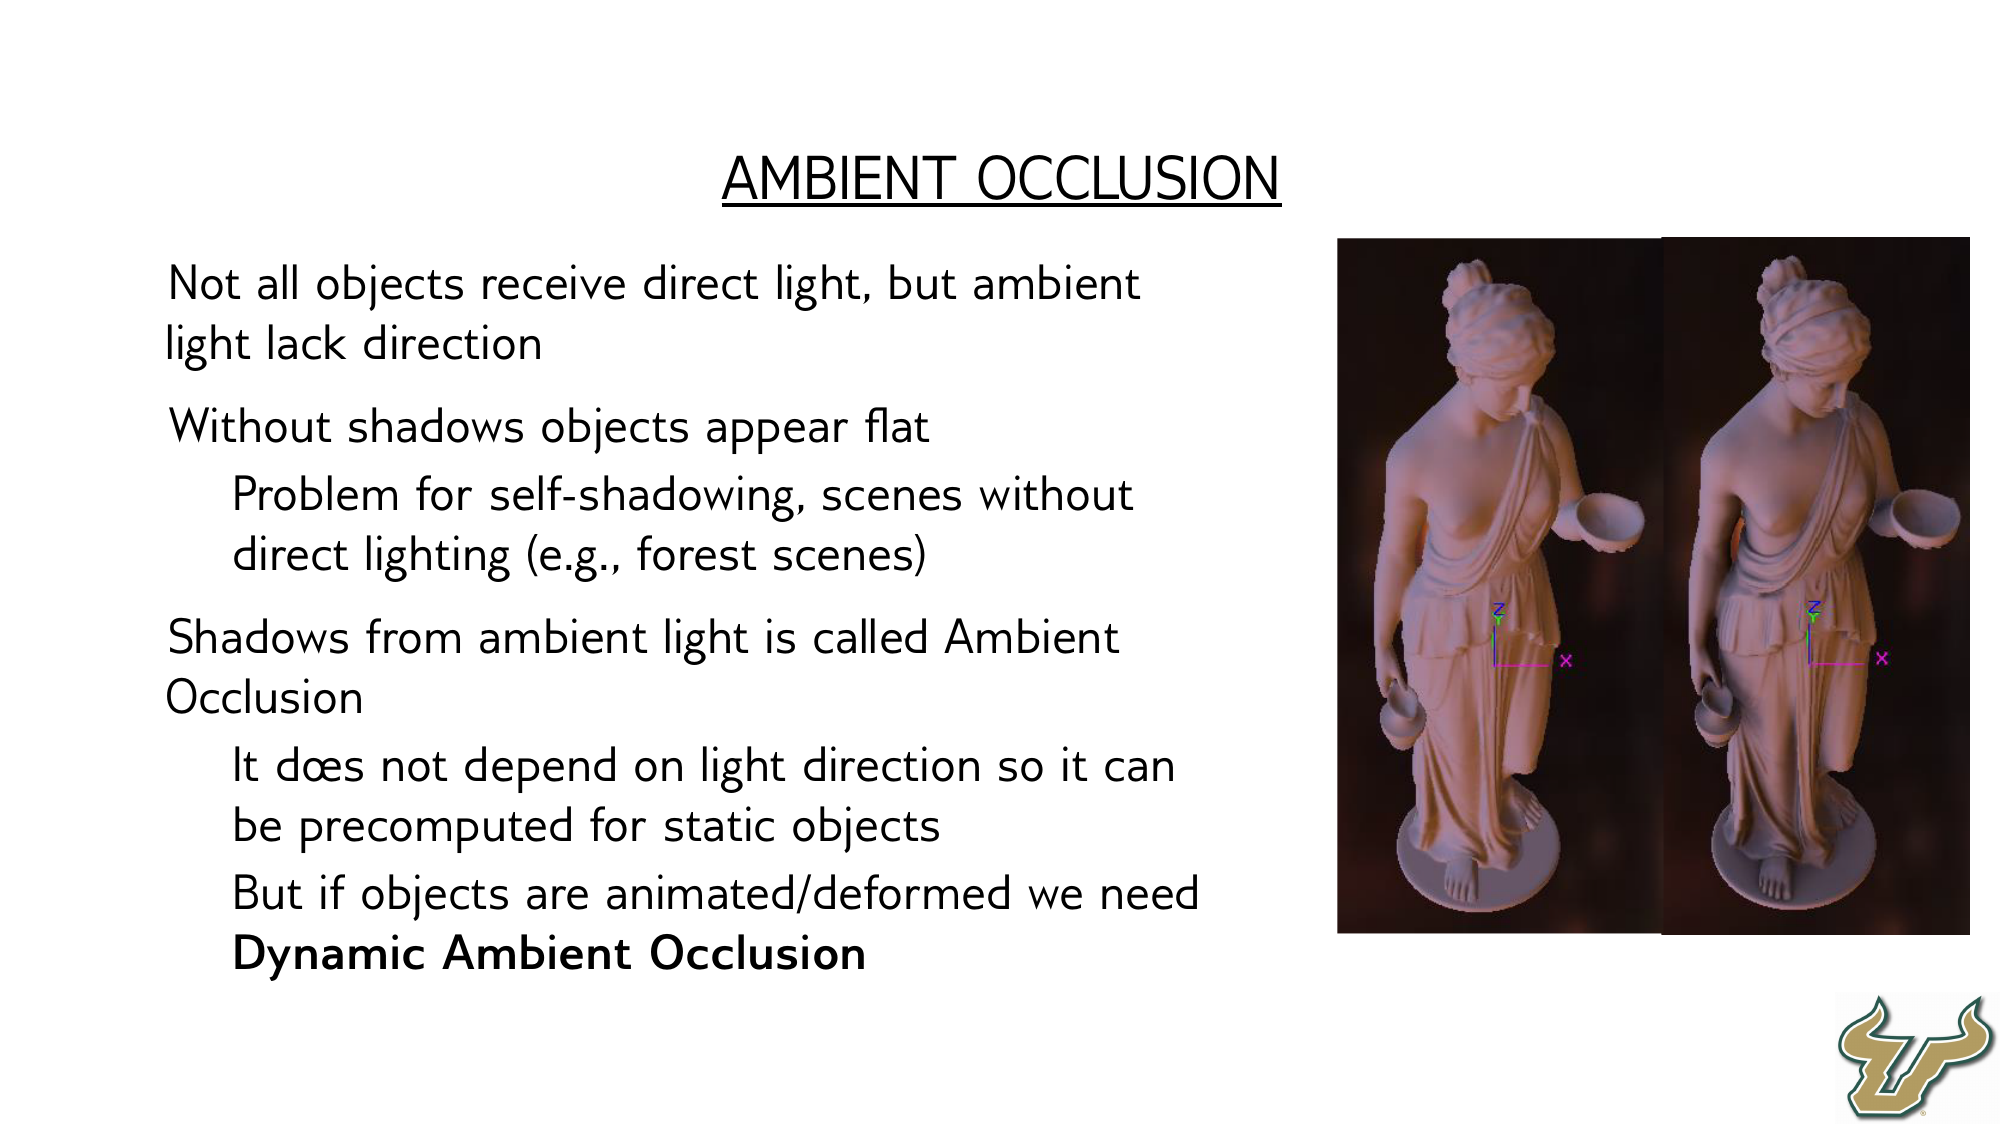

Ambient occlusion
Not all objects receive direct light, but ambient
light lack direction
Without shadows objects appear flat
Problem for self-shadowing, scenes without
direct lighting (e.g., forest scenes)
Shadows from ambient light is called Ambient
Occlusion
It does not depend on light direction so it can
be precomputed for static objects
But if objects are animated/deformed we need
Dynamic Ambient Occlusion